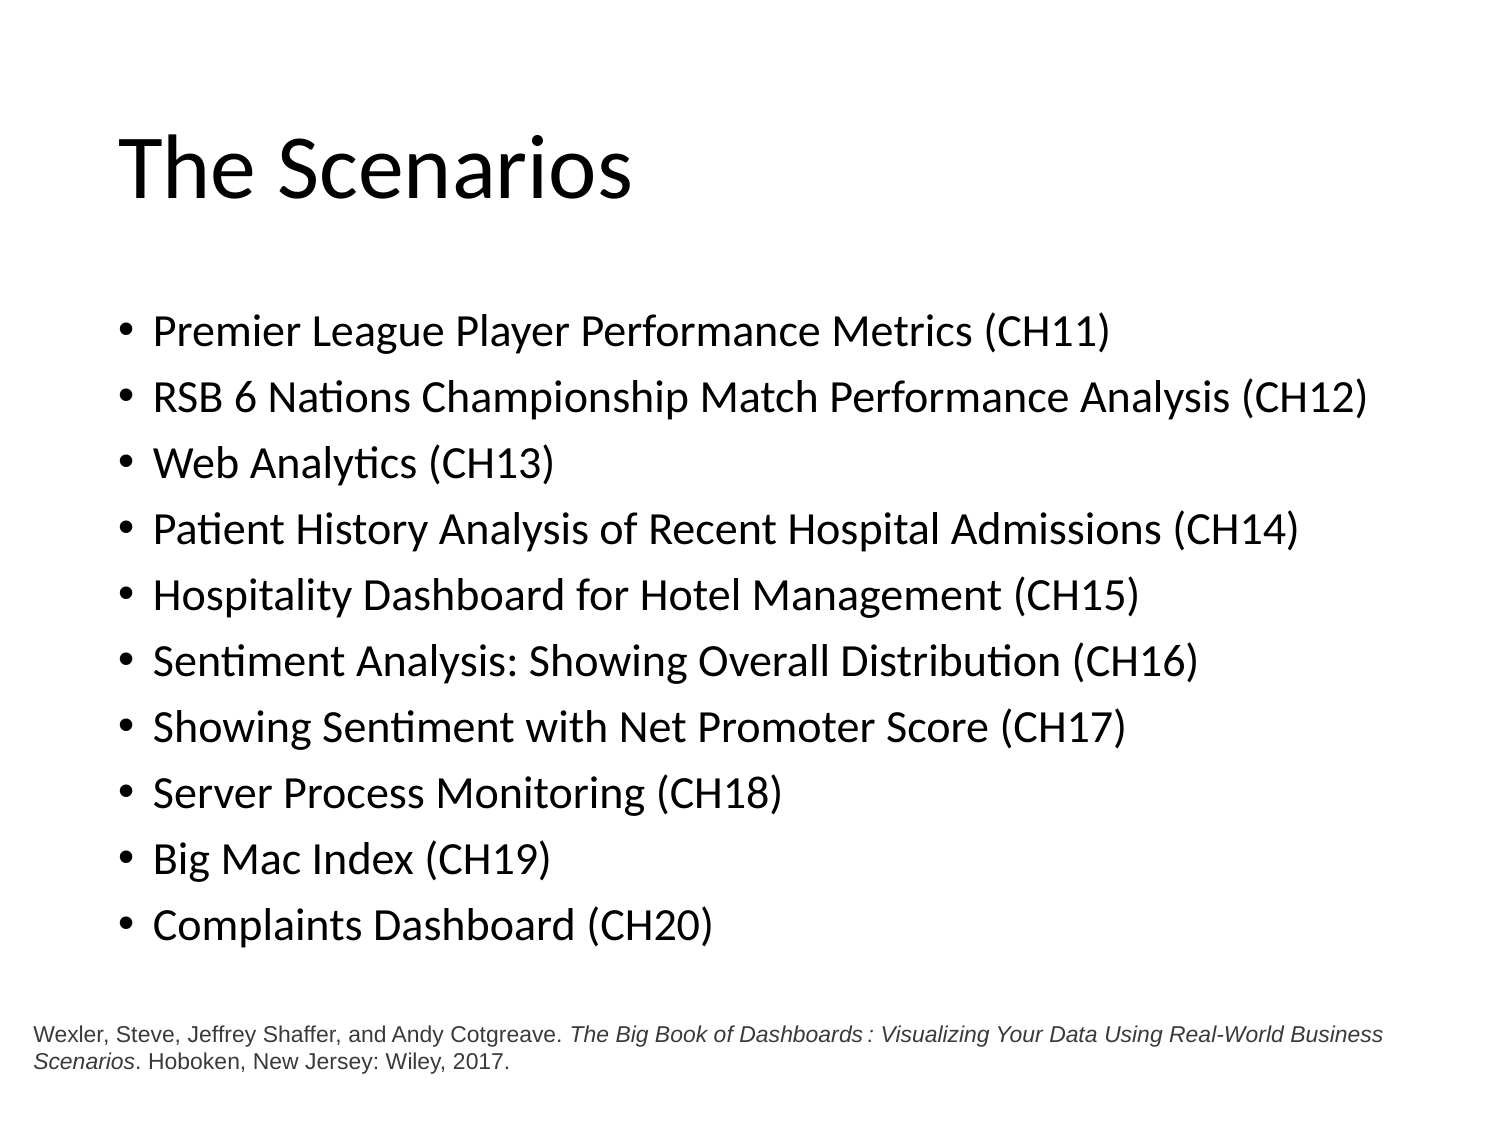

# The Scenarios
Premier League Player Performance Metrics (CH11)
RSB 6 Nations Championship Match Performance Analysis (CH12)
Web Analytics (CH13)
Patient History Analysis of Recent Hospital Admissions (CH14)
Hospitality Dashboard for Hotel Management (CH15)
Sentiment Analysis: Showing Overall Distribution (CH16)
Showing Sentiment with Net Promoter Score (CH17)
Server Process Monitoring (CH18)
Big Mac Index (CH19)
Complaints Dashboard (CH20)

Wexler, Steve, Jeffrey Shaffer, and Andy Cotgreave. The Big Book of Dashboards : Visualizing Your Data Using Real-World Business Scenarios. Hoboken, New Jersey: Wiley, 2017.